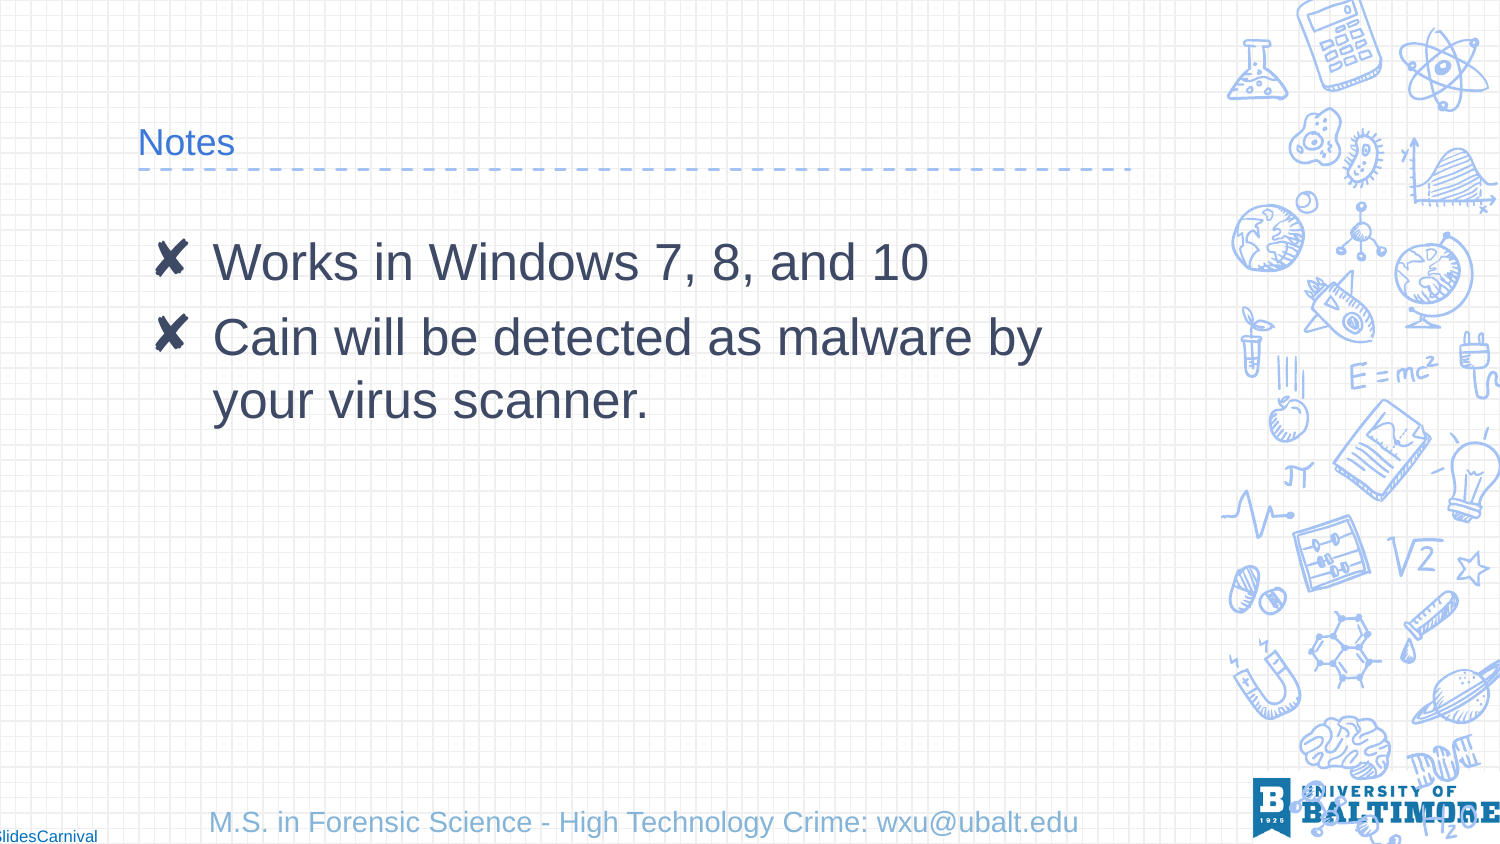

# Notes
Works in Windows 7, 8, and 10
Cain will be detected as malware by your virus scanner.